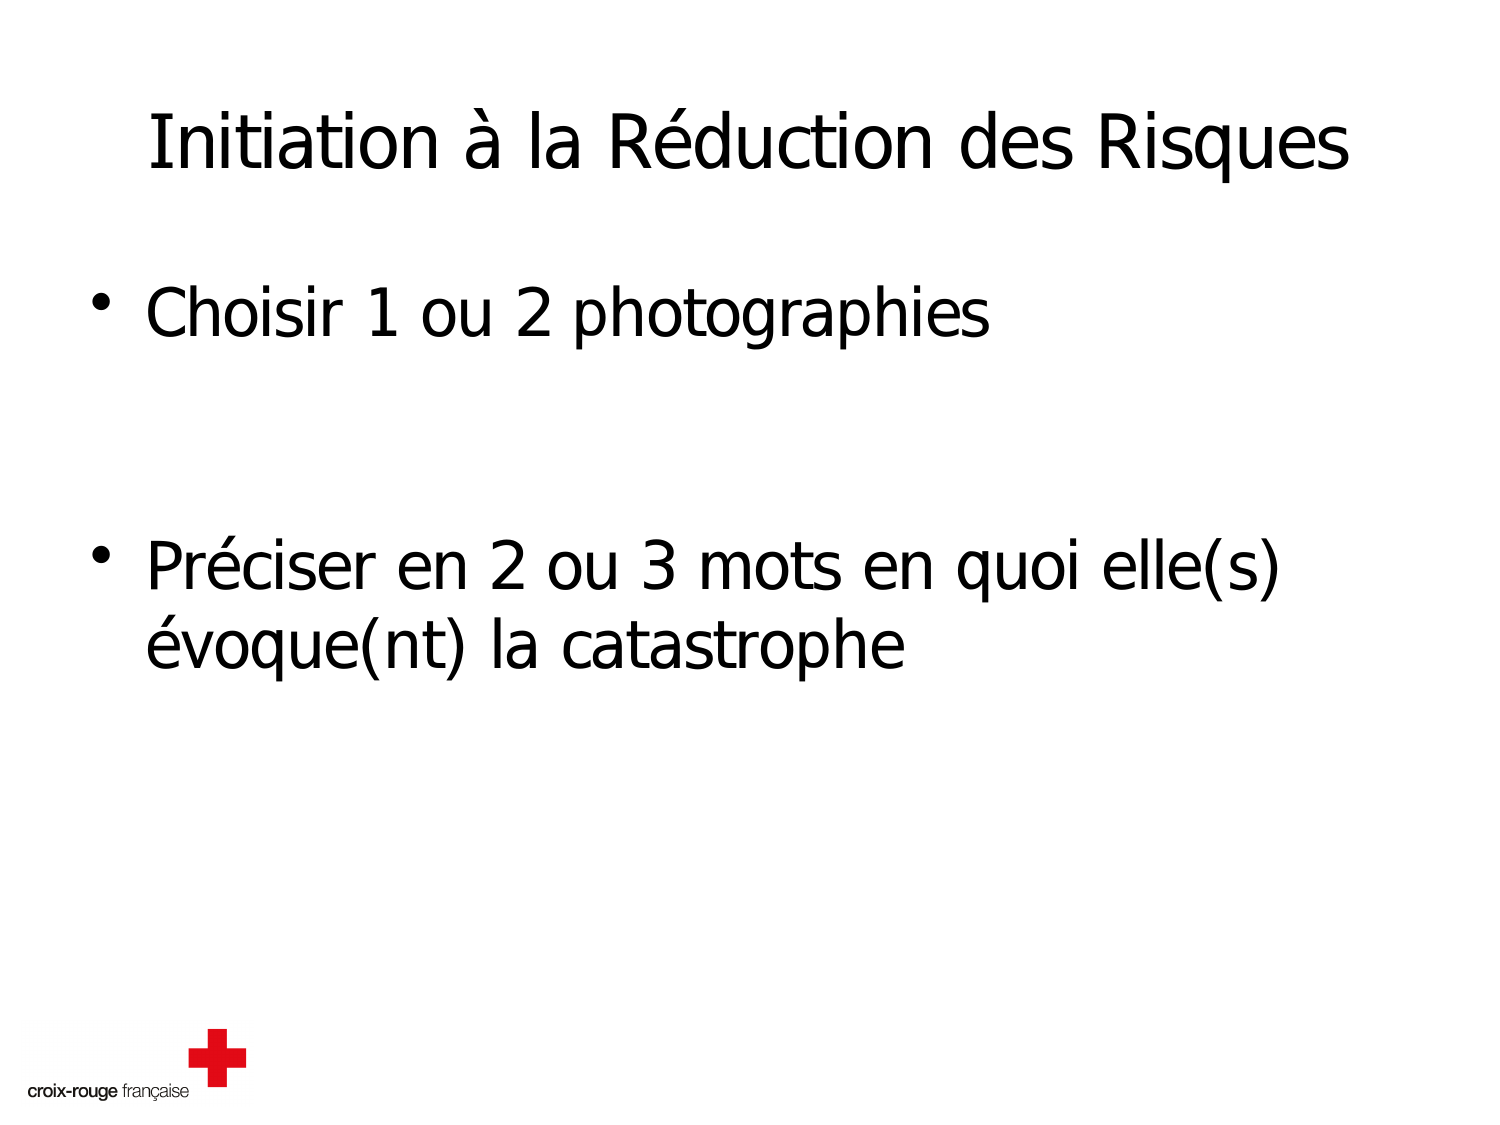

# Initiation à la Réduction des Risques
Choisir 1 ou 2 photographies

Préciser en 2 ou 3 mots en quoi elle(s) évoque(nt) la catastrophe